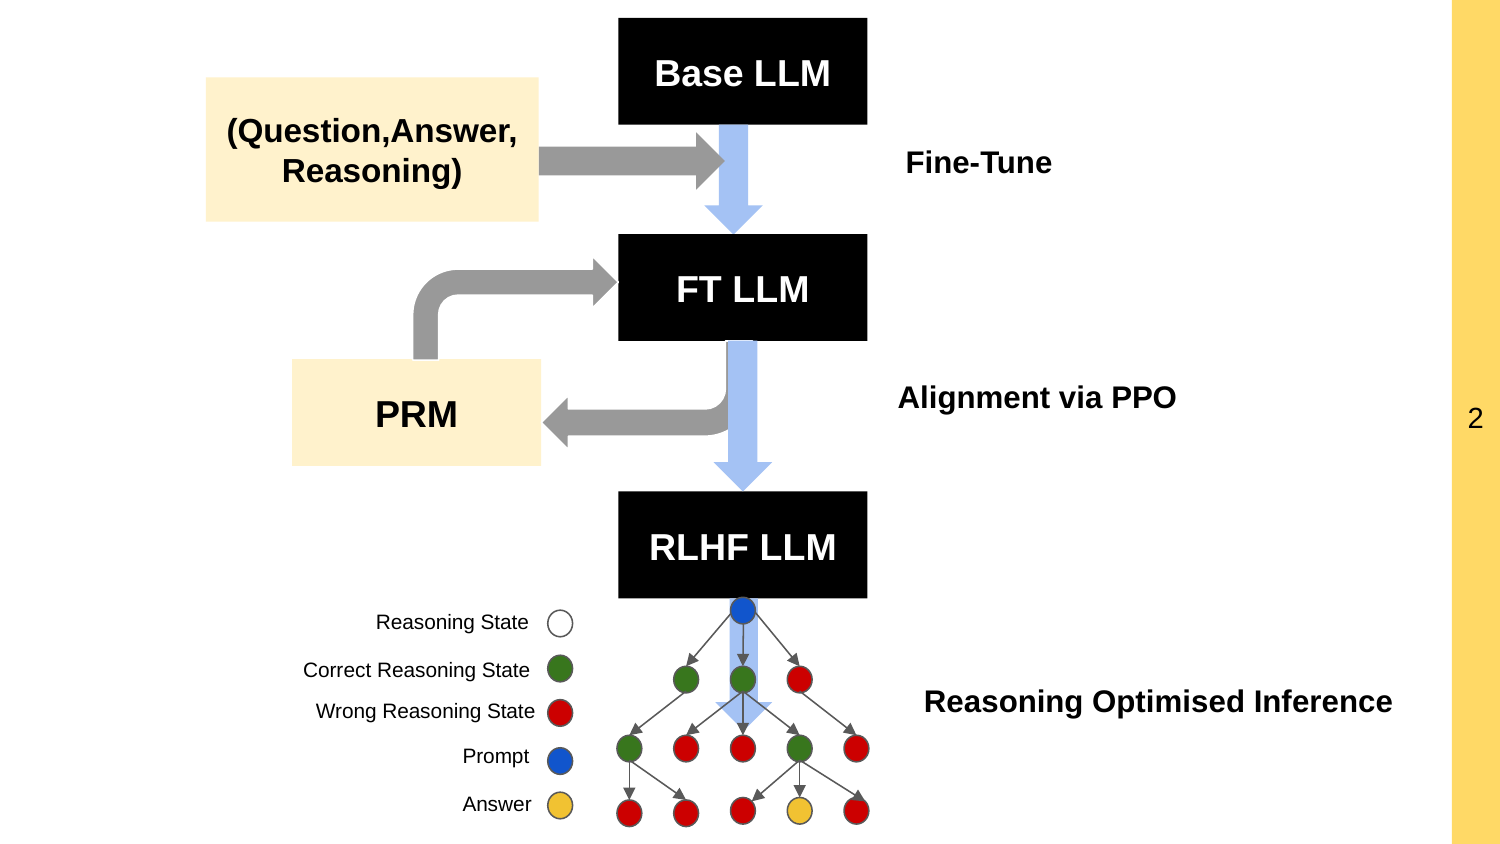

2
Base LLM

(Question,Answer,Reasoning)

Fine-Tune
FT LLM

PRM
Alignment via PPO
RLHF LLM
Reasoning State

Correct Reasoning State

Reasoning Optimised Inference
Wrong Reasoning State

Prompt

Answer